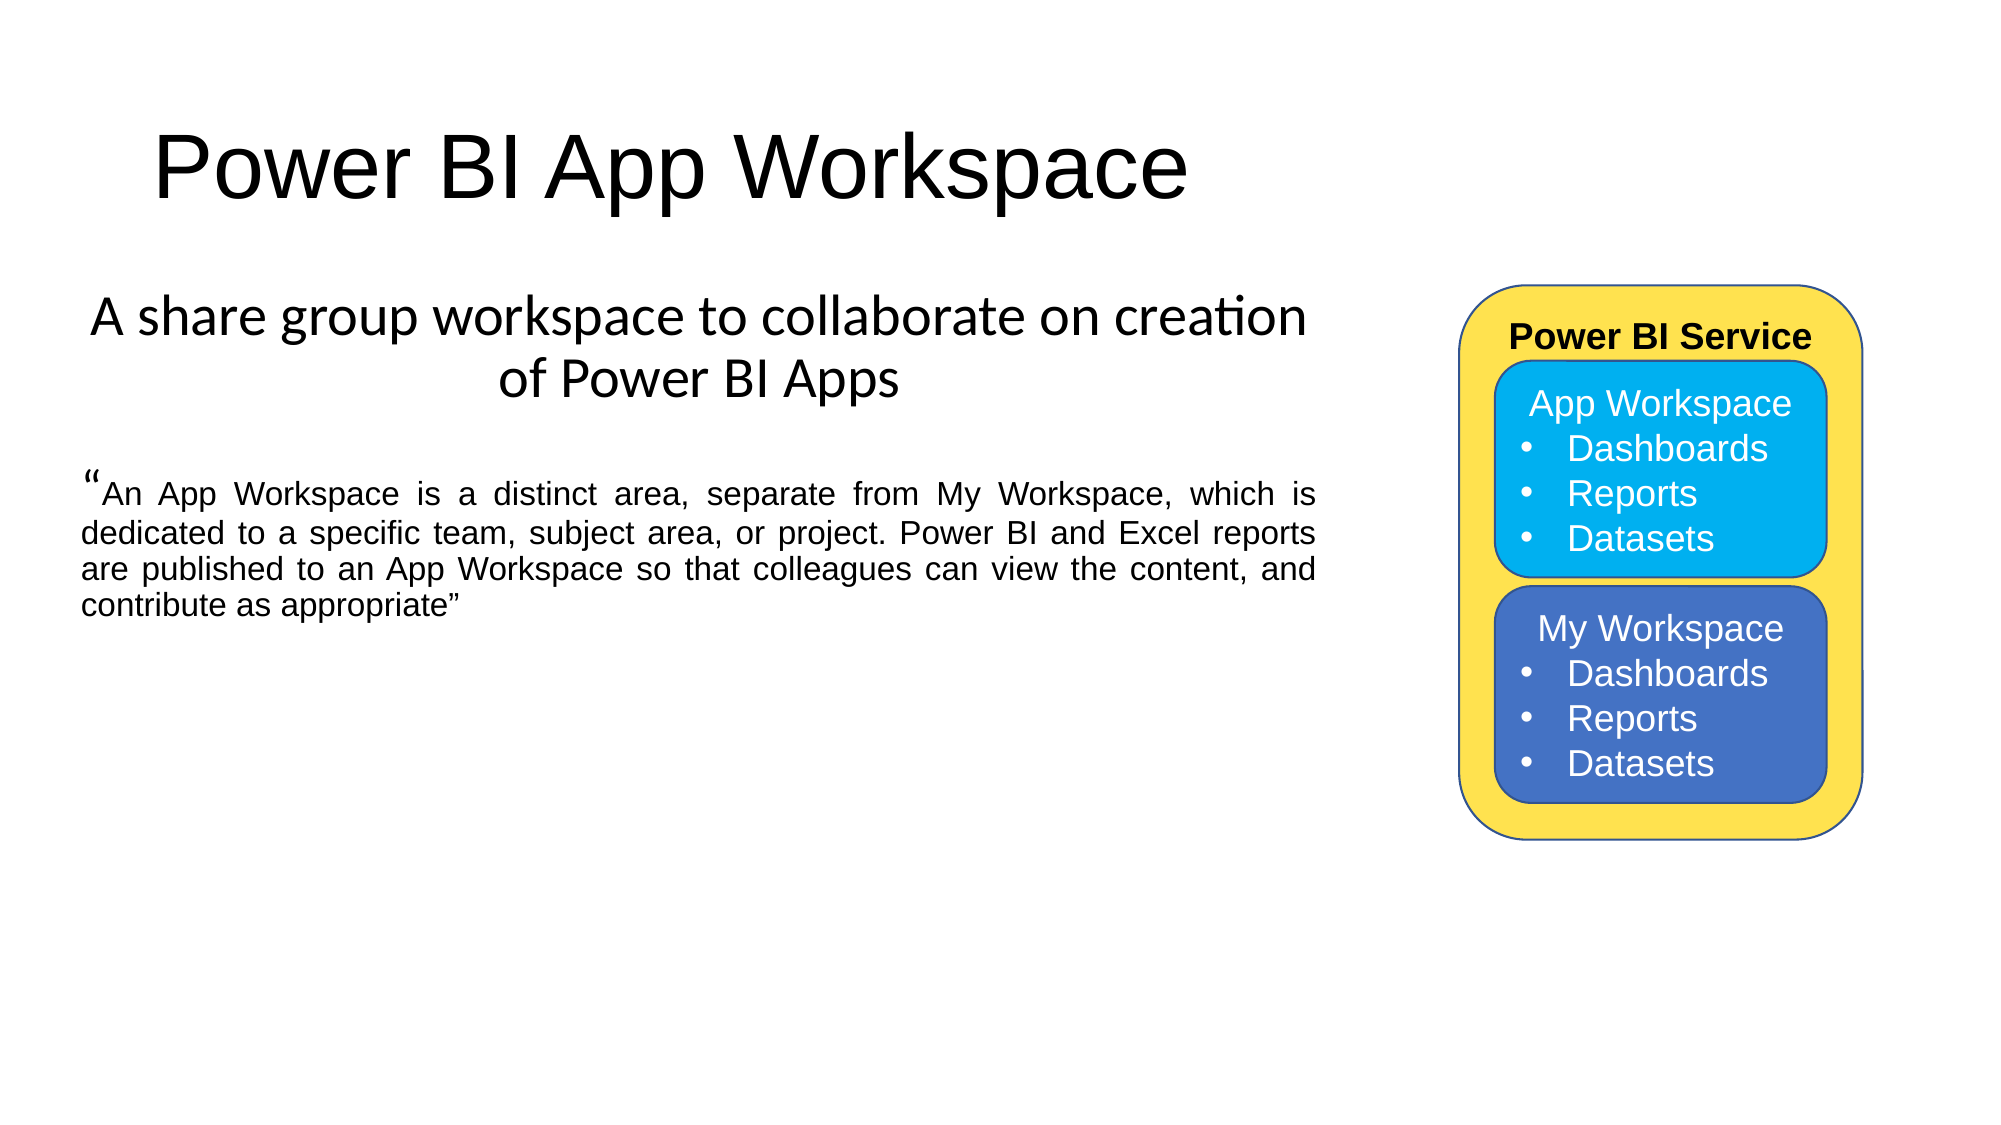

# Power BI App Workspace
A share group workspace to collaborate on creation of Power BI Apps

“An App Workspace is a distinct area, separate from My Workspace, which is dedicated to a specific team, subject area, or project. Power BI and Excel reports are published to an App Workspace so that colleagues can view the content, and contribute as appropriate”
Power BI Service
App Workspace
Dashboards
Reports
Datasets
My Workspace
Dashboards
Reports
Datasets